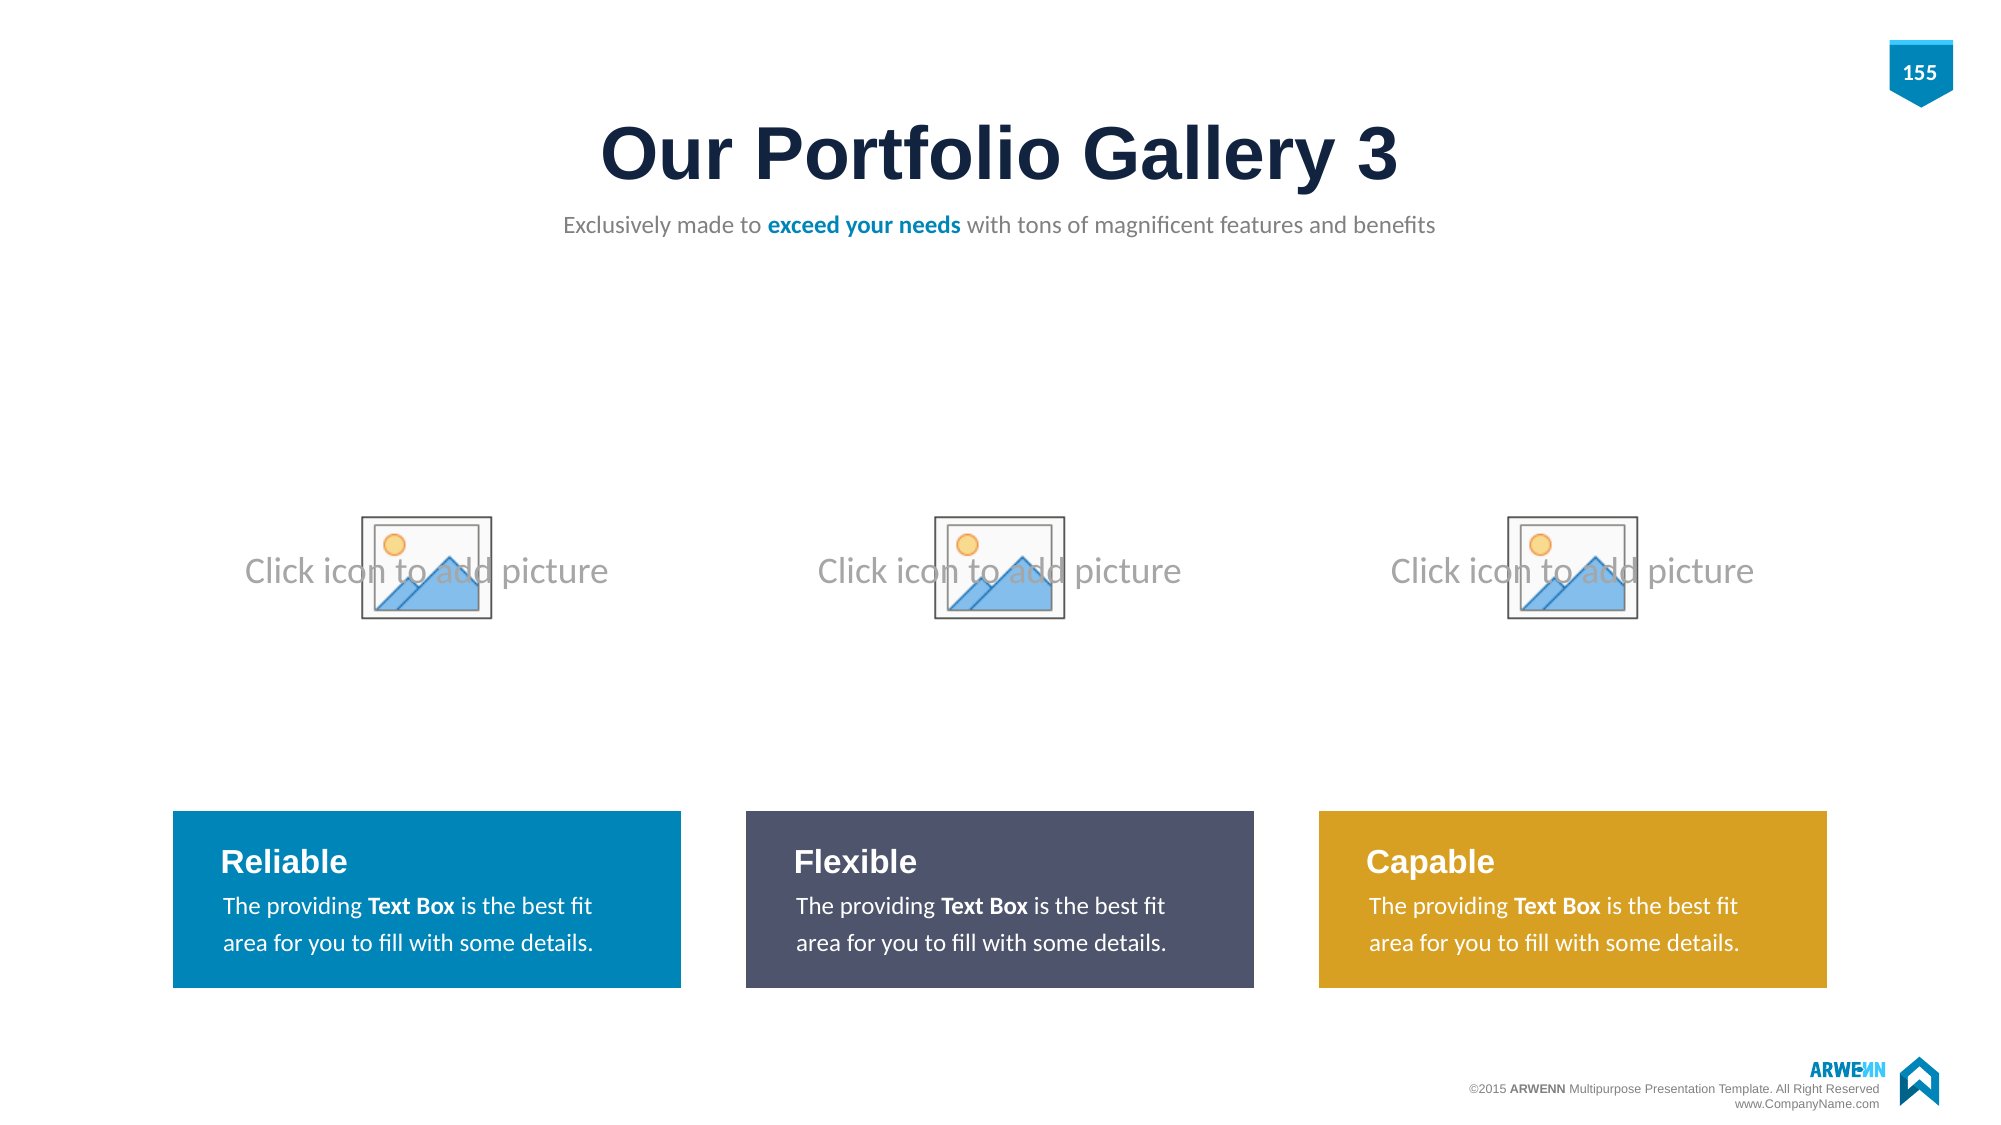

# Our Portfolio Gallery 3
Exclusively made to exceed your needs with tons of magnificent features and benefits

Reliable
The providing Text Box is the best fit area for you to fill with some details.
Flexible
The providing Text Box is the best fit area for you to fill with some details.
Capable
The providing Text Box is the best fit area for you to fill with some details.